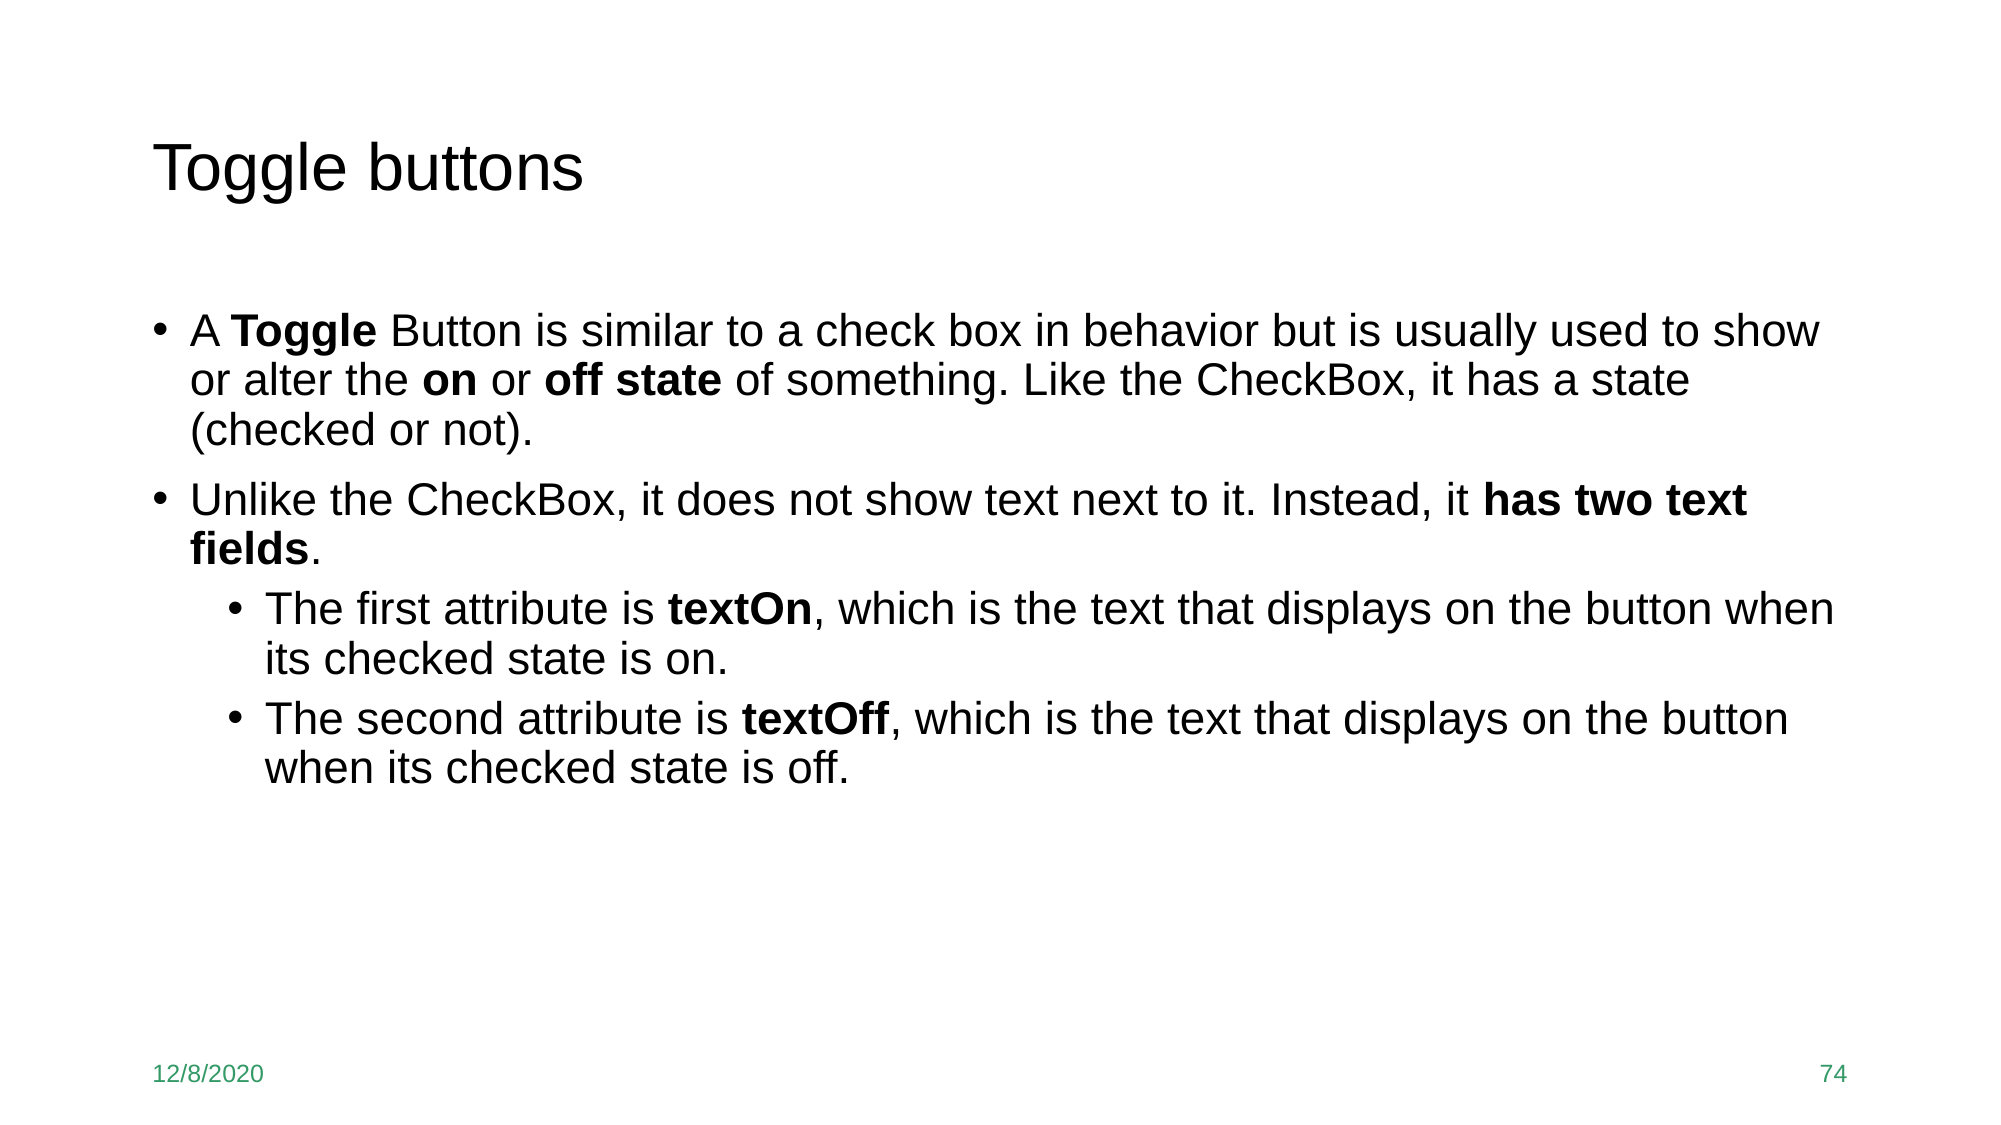

# Toggle buttons
A Toggle Button is similar to a check box in behavior but is usually used to show or alter the on or off state of something. Like the CheckBox, it has a state (checked or not).
Unlike the CheckBox, it does not show text next to it. Instead, it has two text fields.
The first attribute is textOn, which is the text that displays on the button when its checked state is on.
The second attribute is textOff, which is the text that displays on the button when its checked state is off.
12/8/2020
74